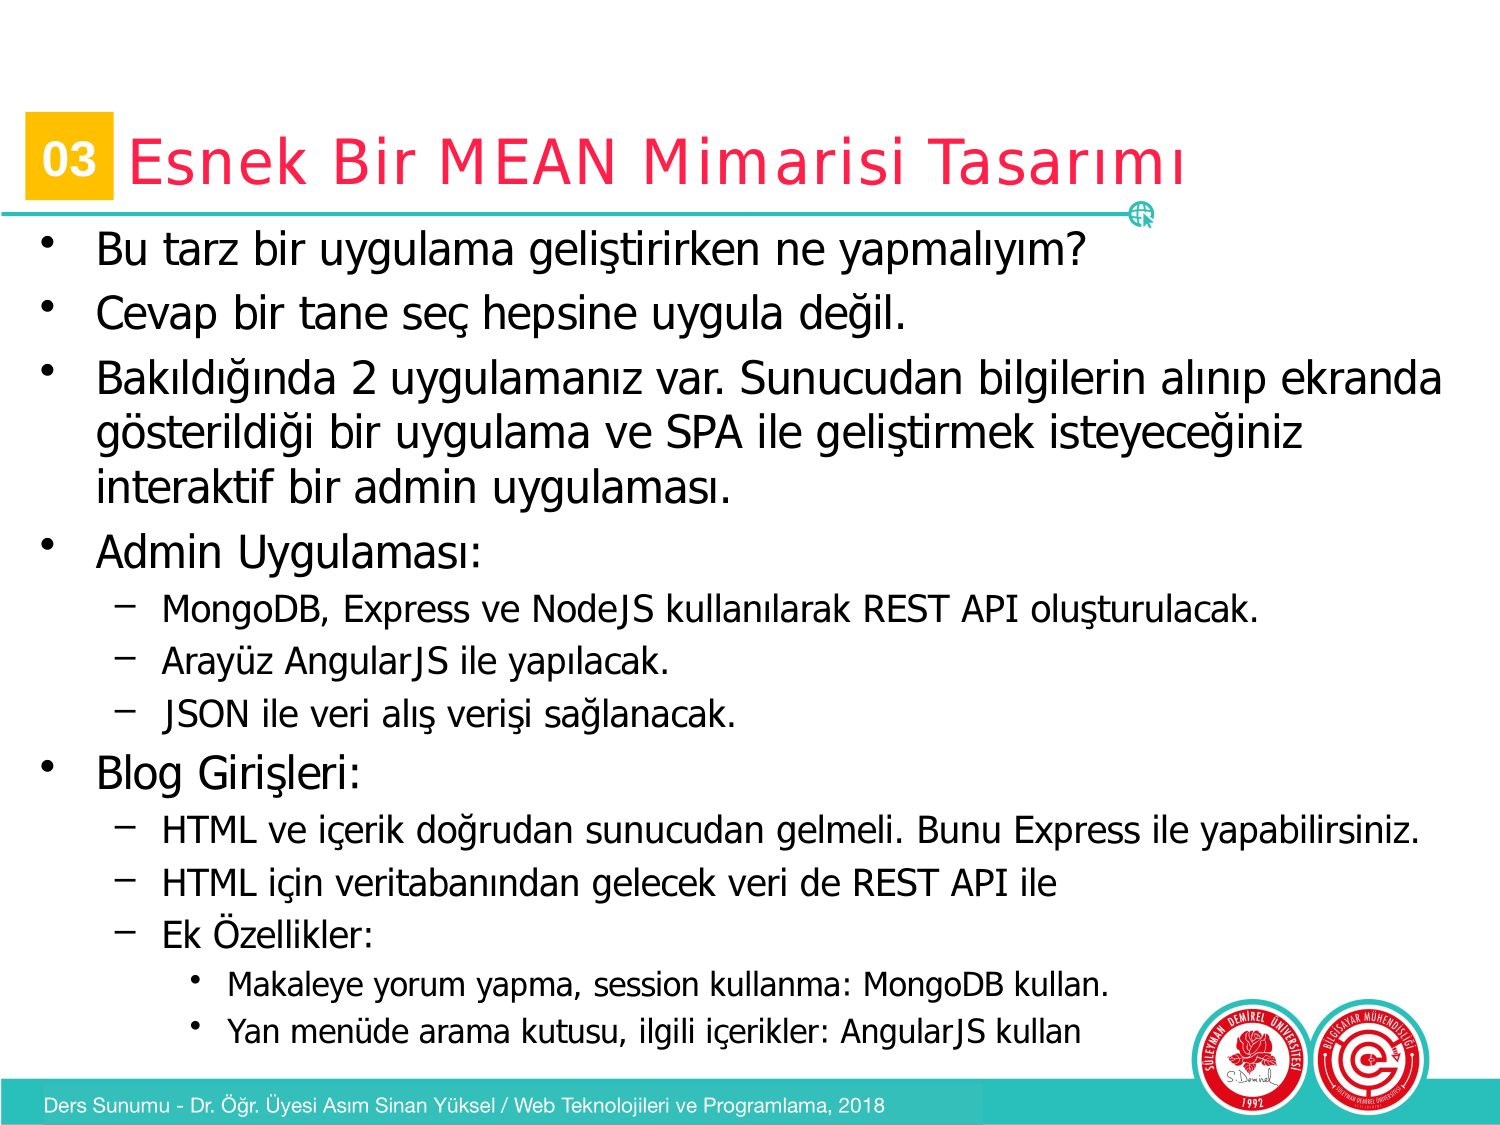

03
# Esnek Bir MEAN Mimarisi Tasarımı
Bu tarz bir uygulama geliştirirken ne yapmalıyım?
Cevap bir tane seç hepsine uygula değil.
Bakıldığında 2 uygulamanız var. Sunucudan bilgilerin alınıp ekranda gösterildiği bir uygulama ve SPA ile geliştirmek isteyeceğiniz interaktif bir admin uygulaması.
Admin Uygulaması:
MongoDB, Express ve NodeJS kullanılarak REST API oluşturulacak.
Arayüz AngularJS ile yapılacak.
JSON ile veri alış verişi sağlanacak.
Blog Girişleri:
HTML ve içerik doğrudan sunucudan gelmeli. Bunu Express ile yapabilirsiniz.
HTML için veritabanından gelecek veri de REST API ile
Ek Özellikler:
Makaleye yorum yapma, session kullanma: MongoDB kullan.
Yan menüde arama kutusu, ilgili içerikler: AngularJS kullan